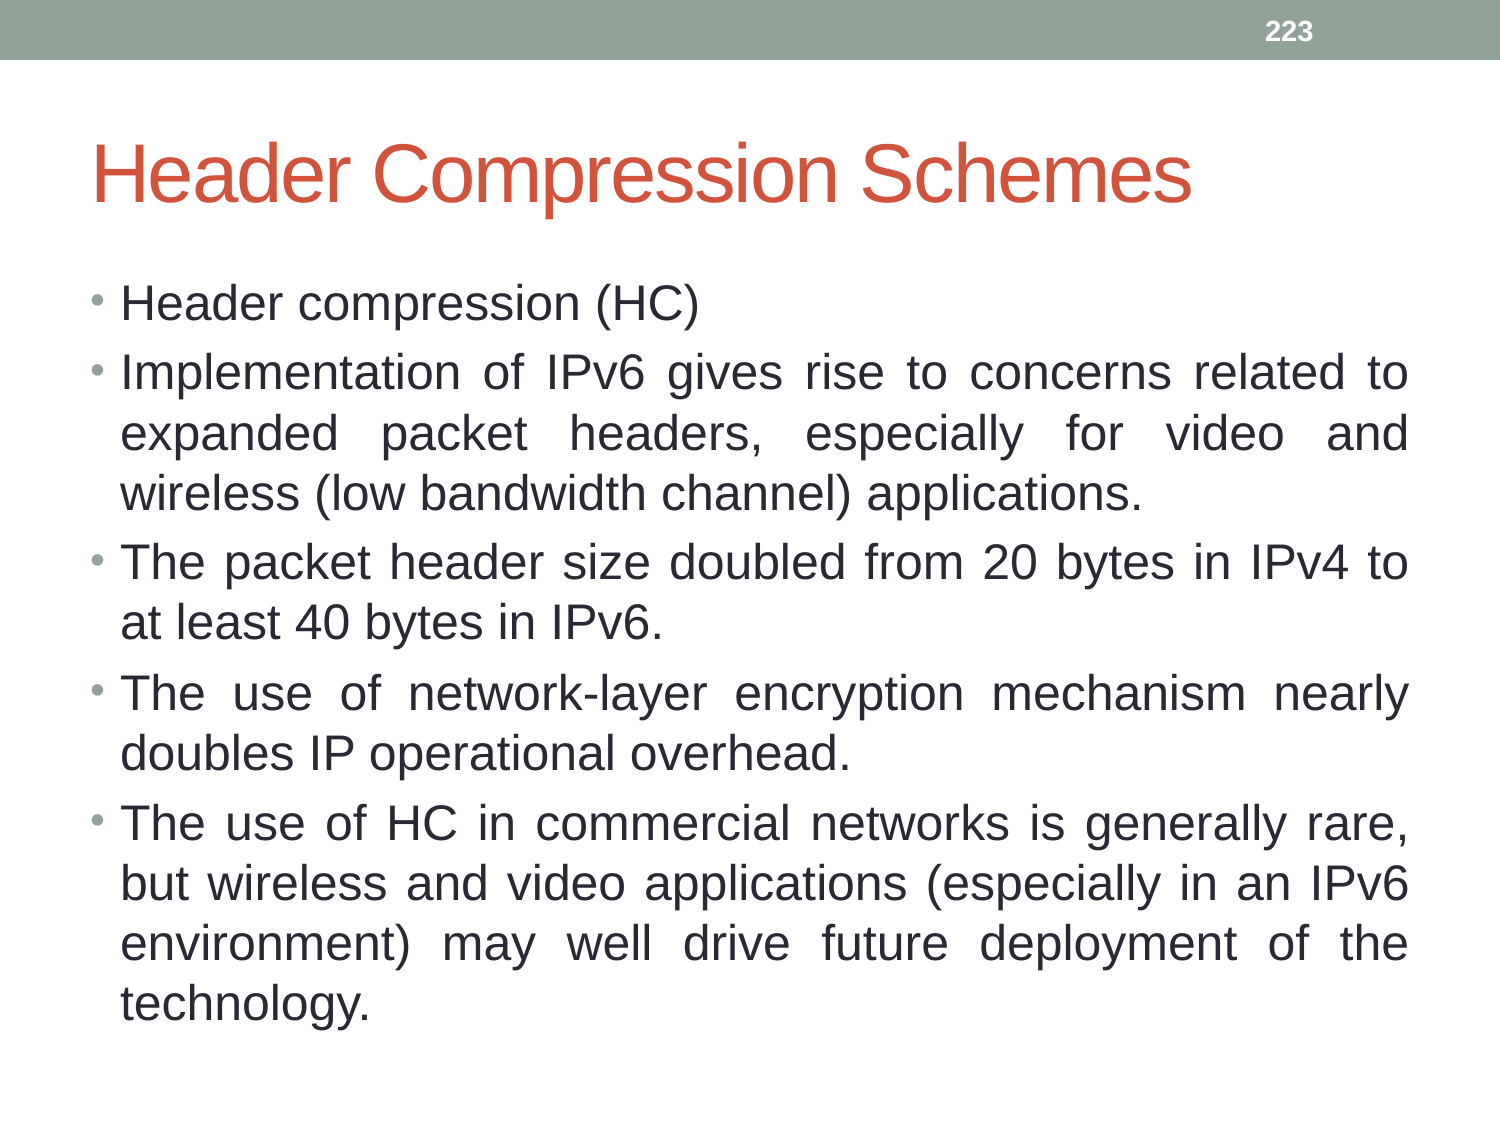

223
# Header Compression Schemes
Header compression (HC)
Implementation of IPv6 gives rise to concerns related to expanded packet headers, especially for video and wireless (low bandwidth channel) applications.
The packet header size doubled from 20 bytes in IPv4 to at least 40 bytes in IPv6.
The use of network-layer encryption mechanism nearly doubles IP operational overhead.
The use of HC in commercial networks is generally rare, but wireless and video applications (especially in an IPv6 environment) may well drive future deployment of the technology.